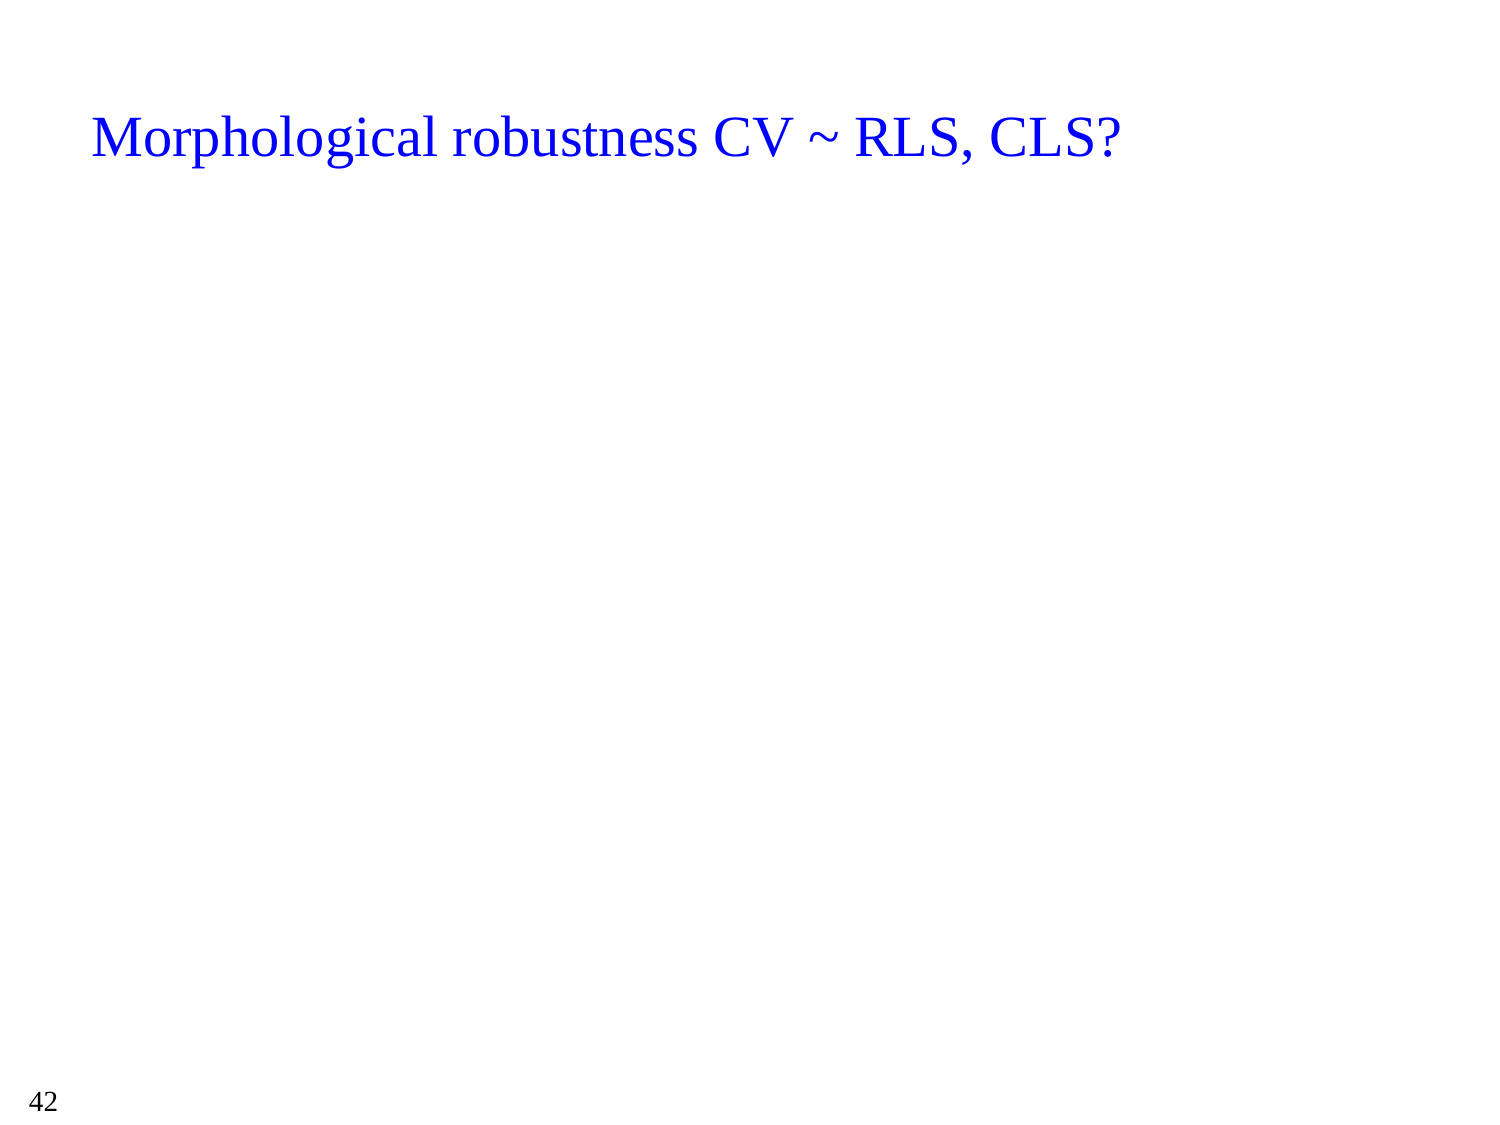

# Morphological robustness CV ~ RLS, CLS?